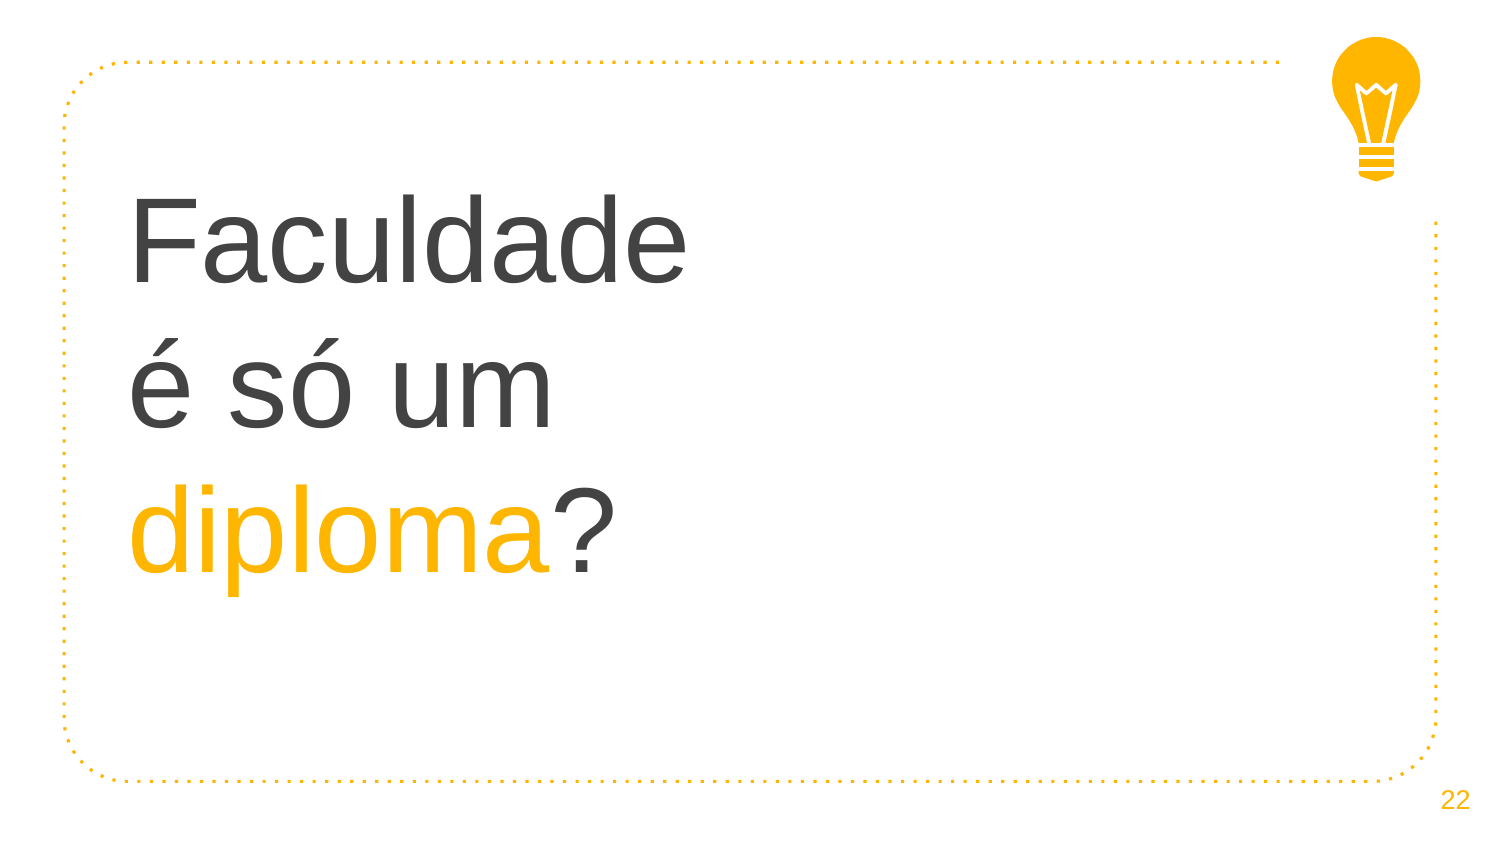

# Faculdade é só um diploma?
22